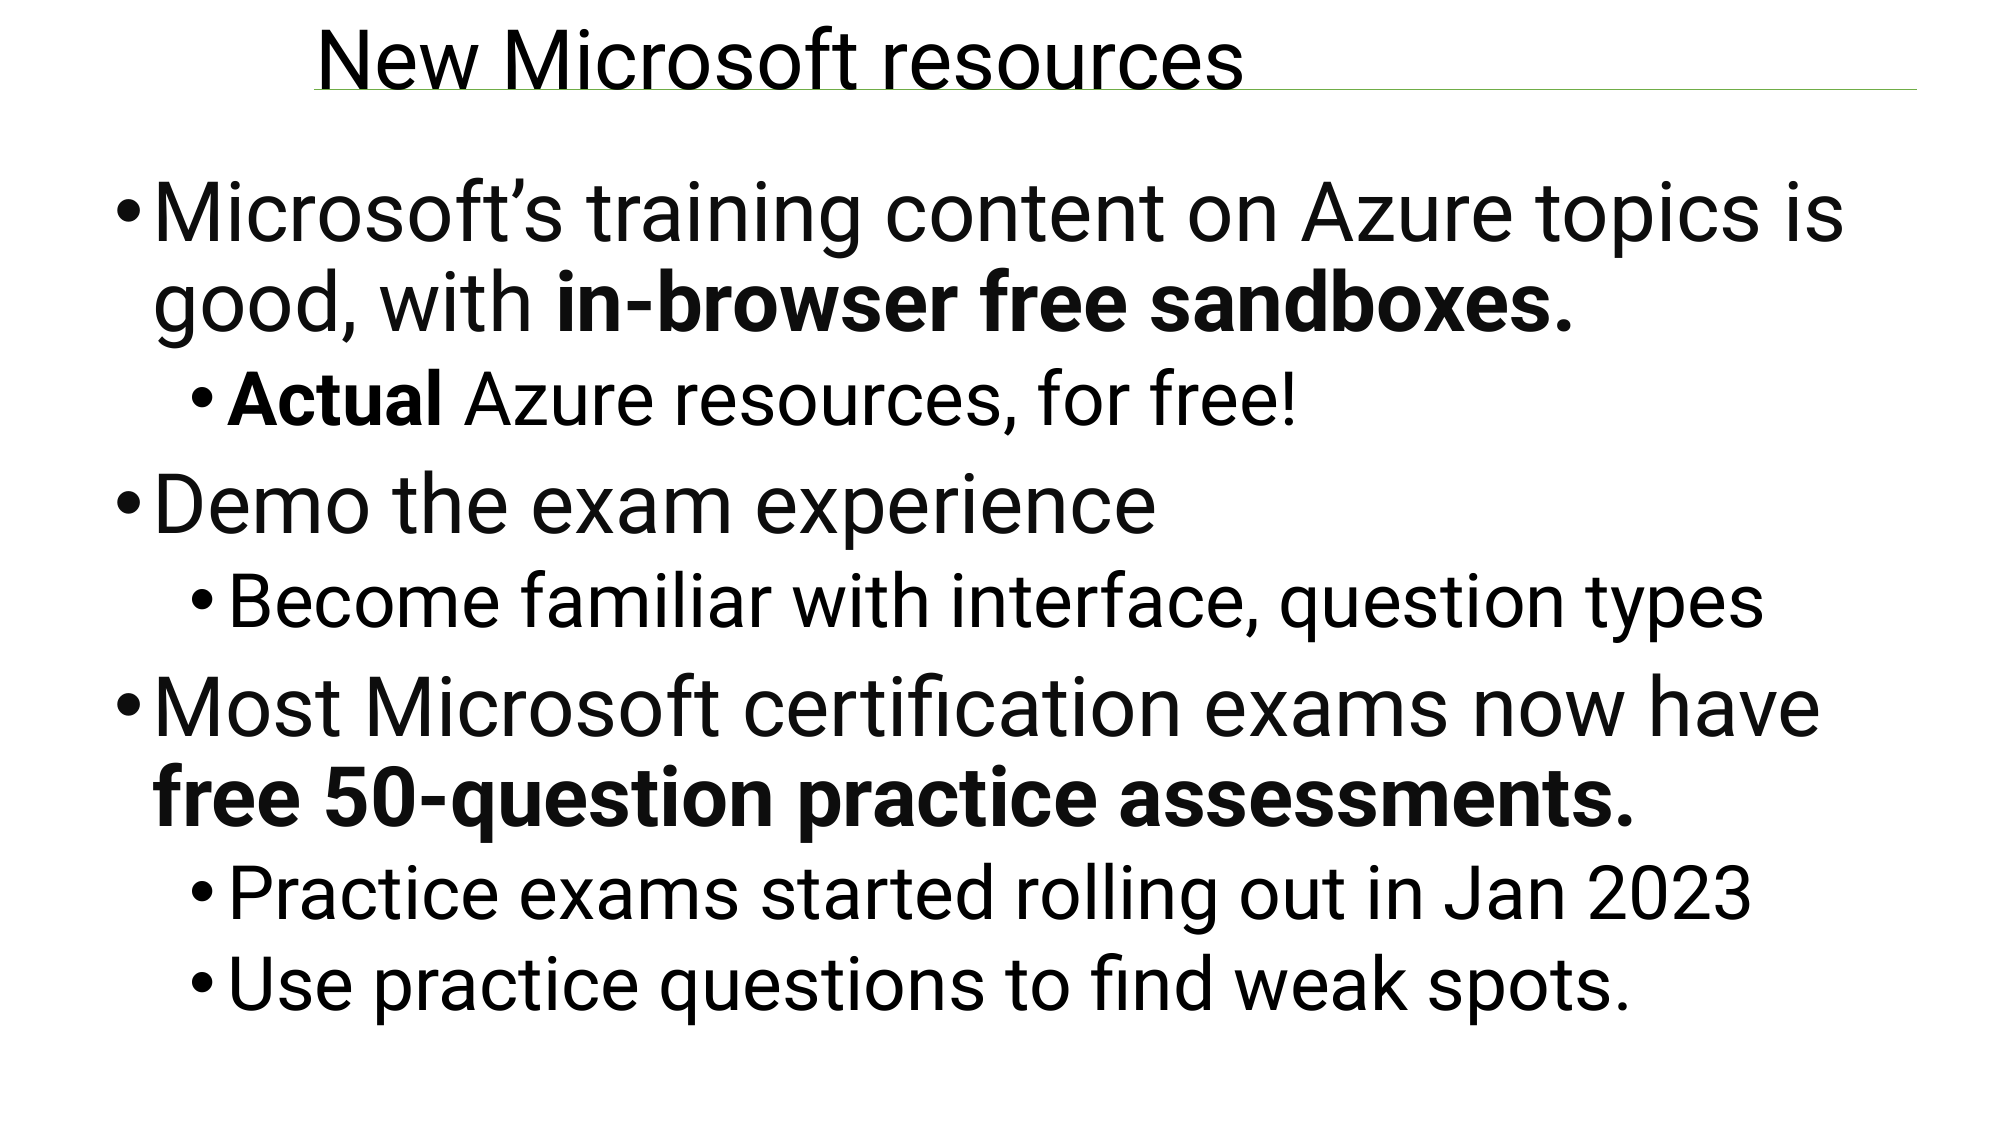

# New Microsoft resources
Microsoft’s training content on Azure topics is good, with in-browser free sandboxes.
Actual Azure resources, for free!
Demo the exam experience
Become familiar with interface, question types
Most Microsoft certification exams now have free 50-question practice assessments.
Practice exams started rolling out in Jan 2023
Use practice questions to find weak spots.